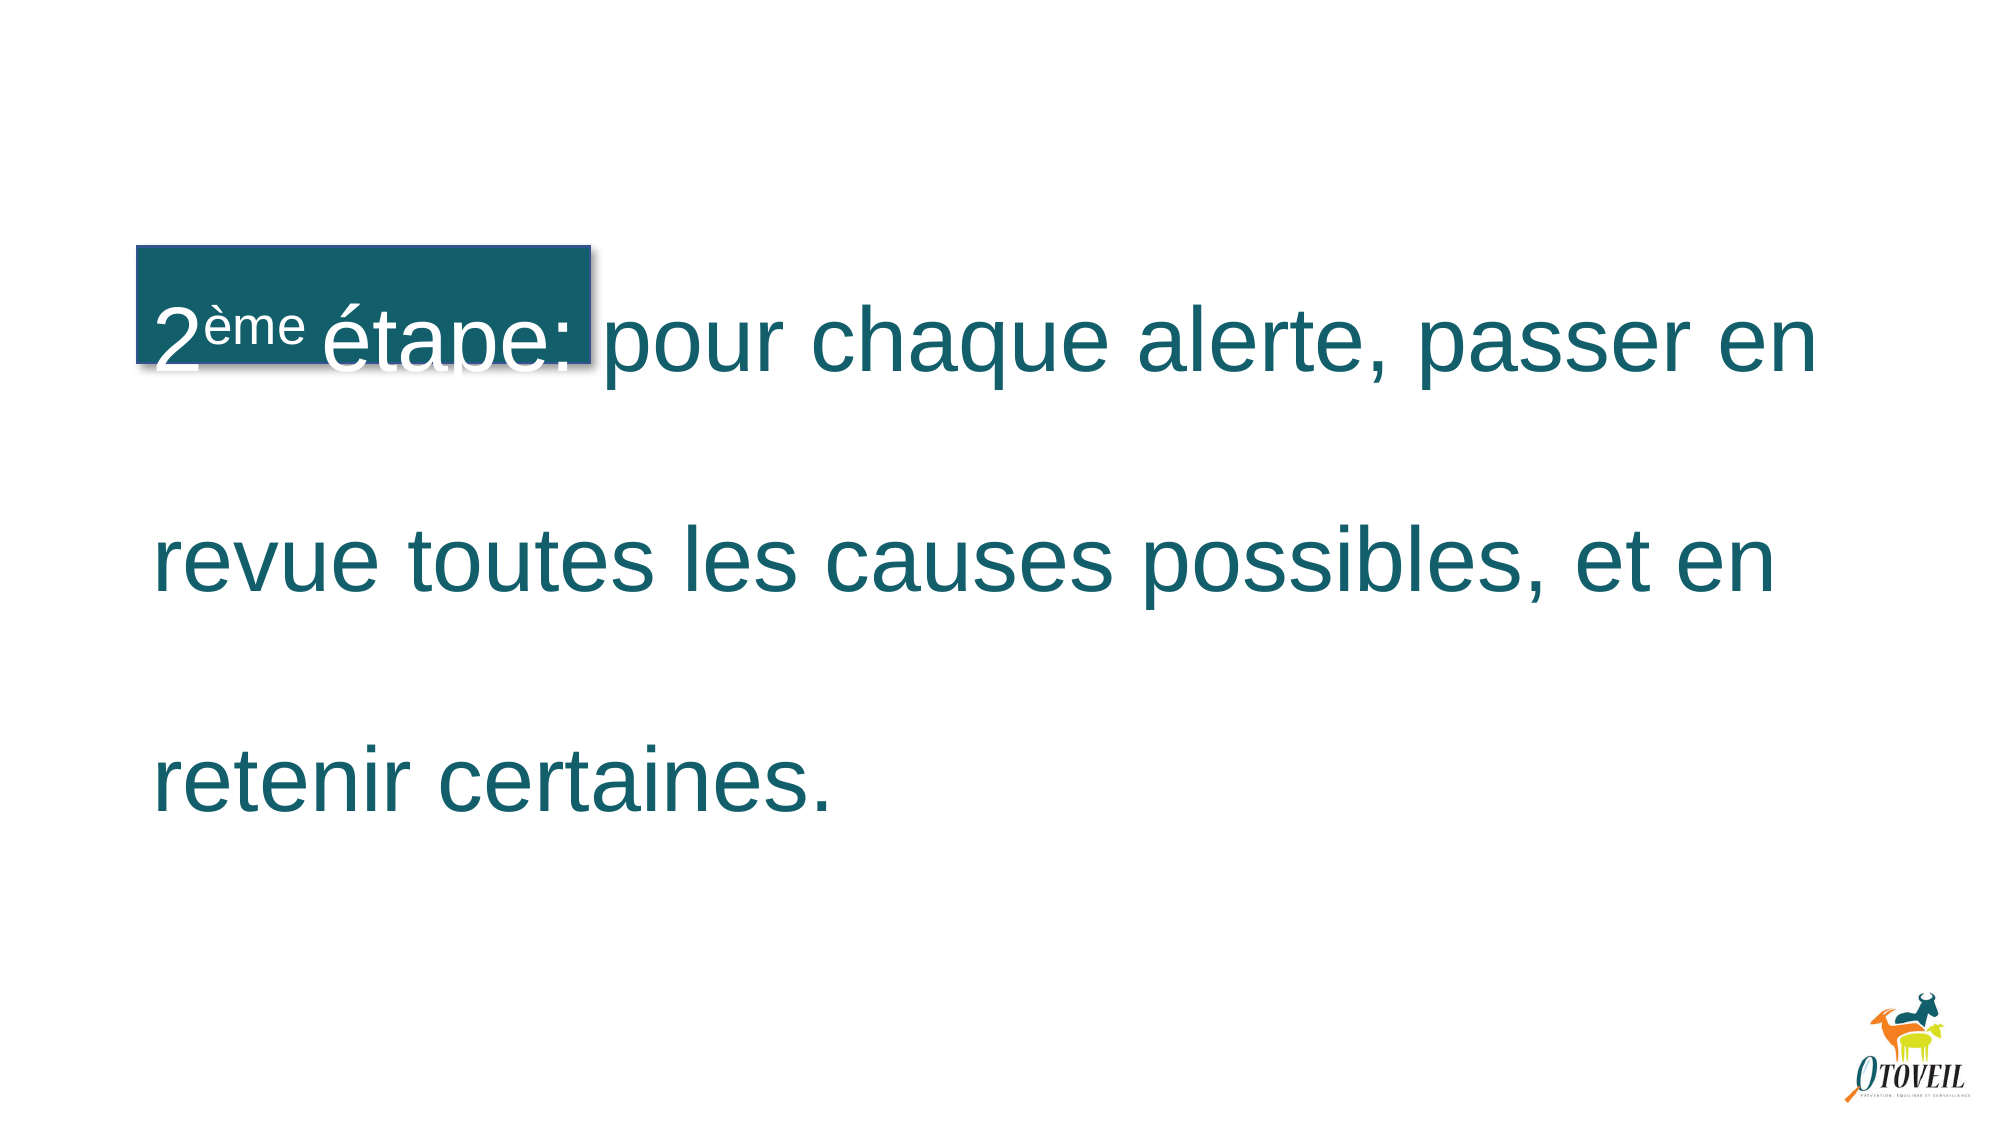

# 2ème étape: pour chaque alerte, passer en revue toutes les causes possibles, et en retenir certaines.